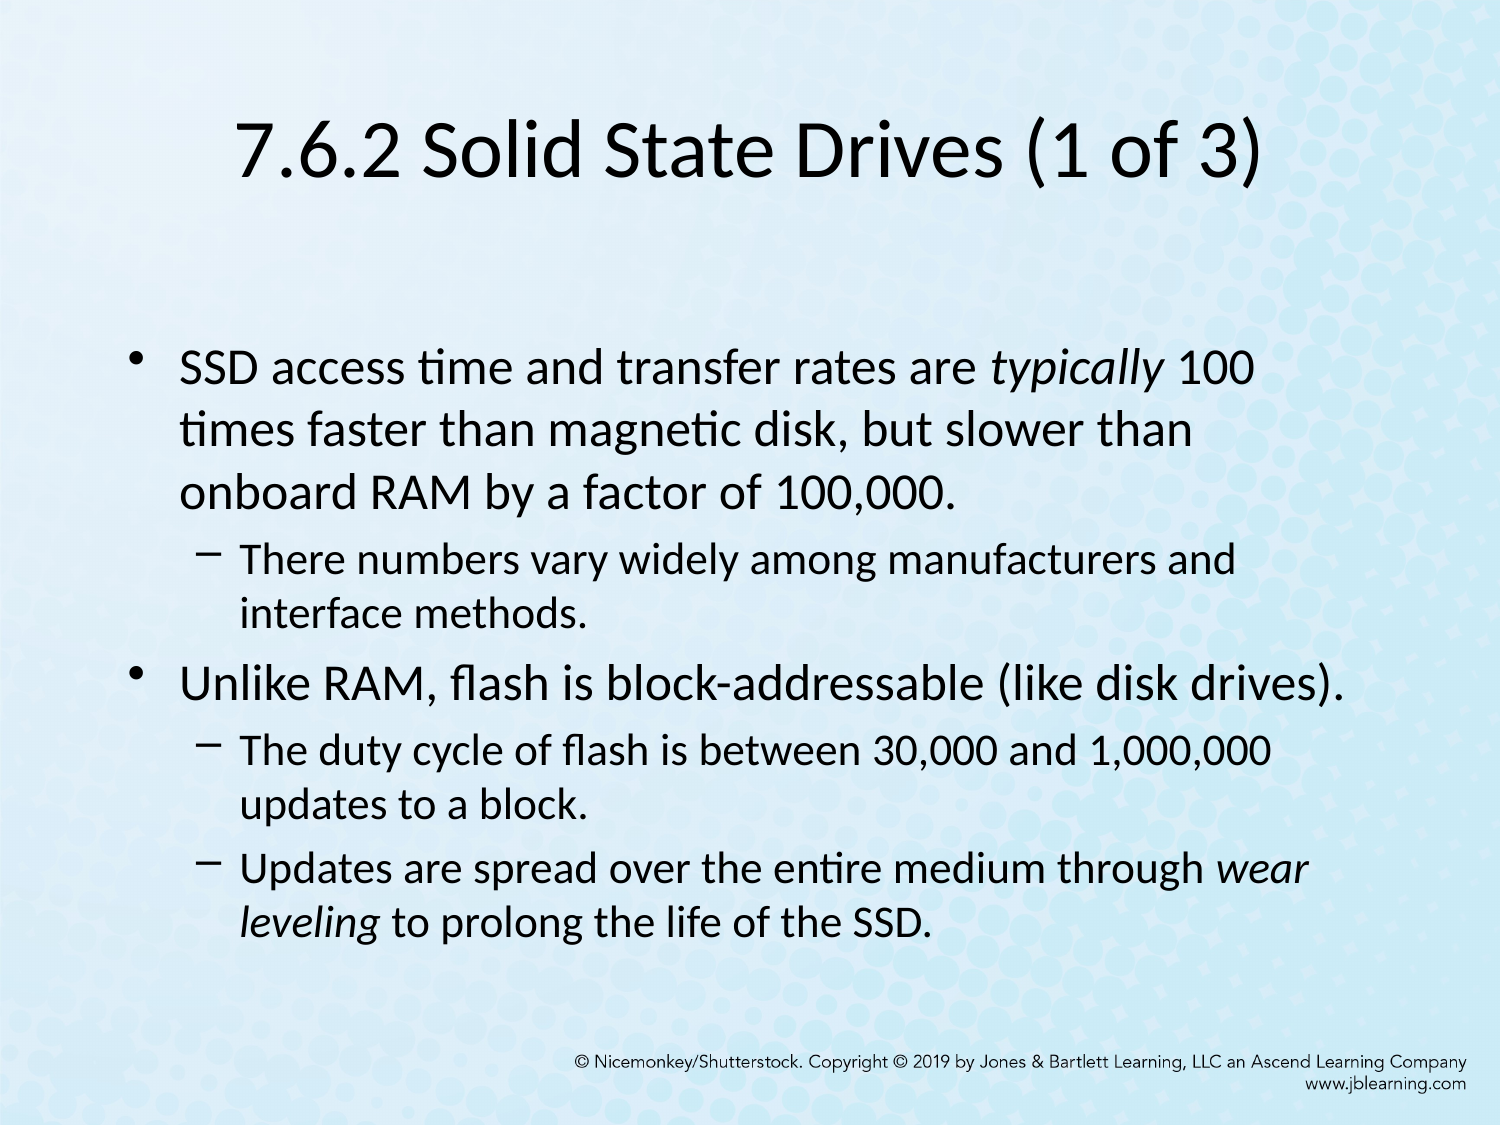

# 7.6.2 Solid State Drives (1 of 3)
SSD access time and transfer rates are typically 100 times faster than magnetic disk, but slower than onboard RAM by a factor of 100,000.
There numbers vary widely among manufacturers and interface methods.
Unlike RAM, flash is block-addressable (like disk drives).
The duty cycle of flash is between 30,000 and 1,000,000 updates to a block.
Updates are spread over the entire medium through wear leveling to prolong the life of the SSD.